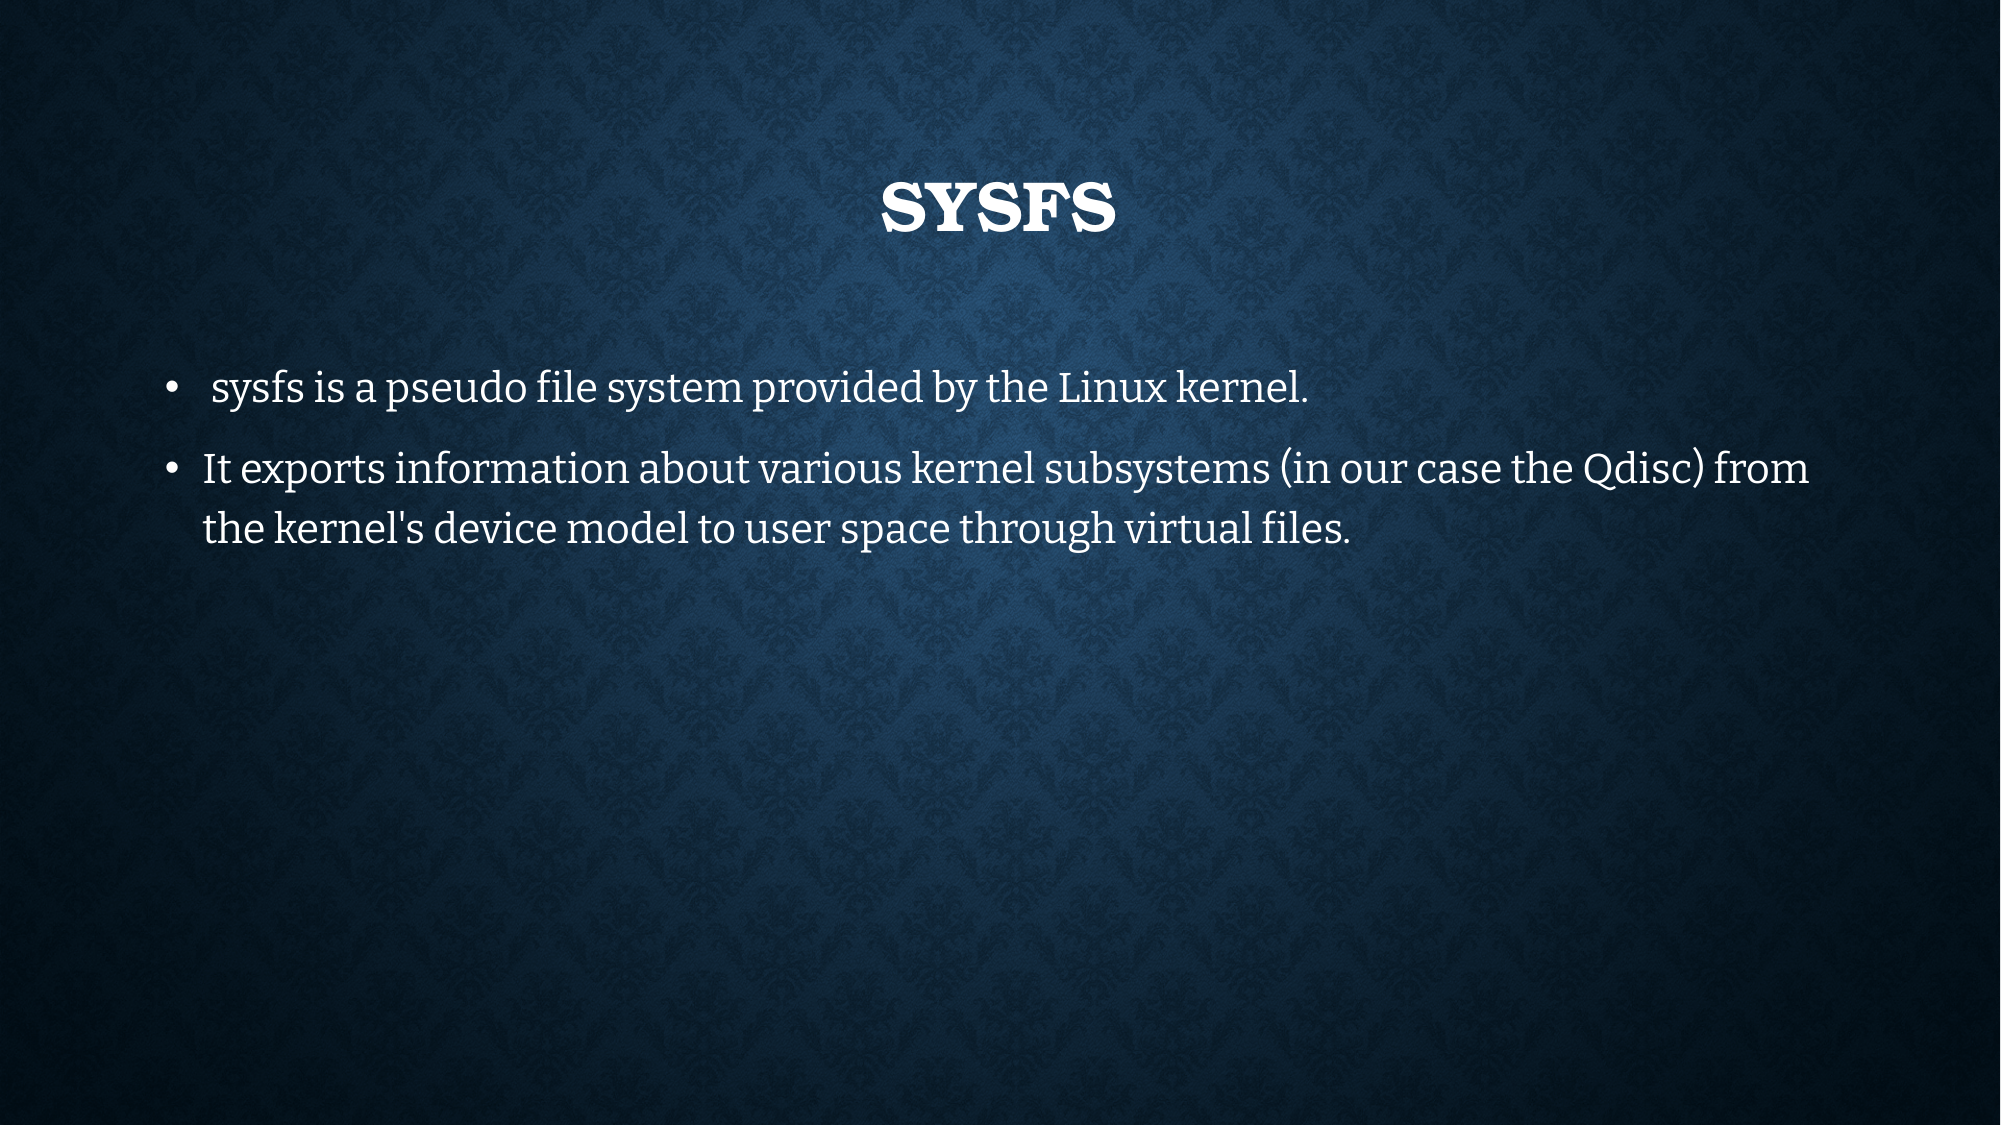

# Sysfs
 sysfs is a pseudo file system provided by the Linux kernel.
It exports information about various kernel subsystems (in our case the Qdisc) from the kernel's device model to user space through virtual files.